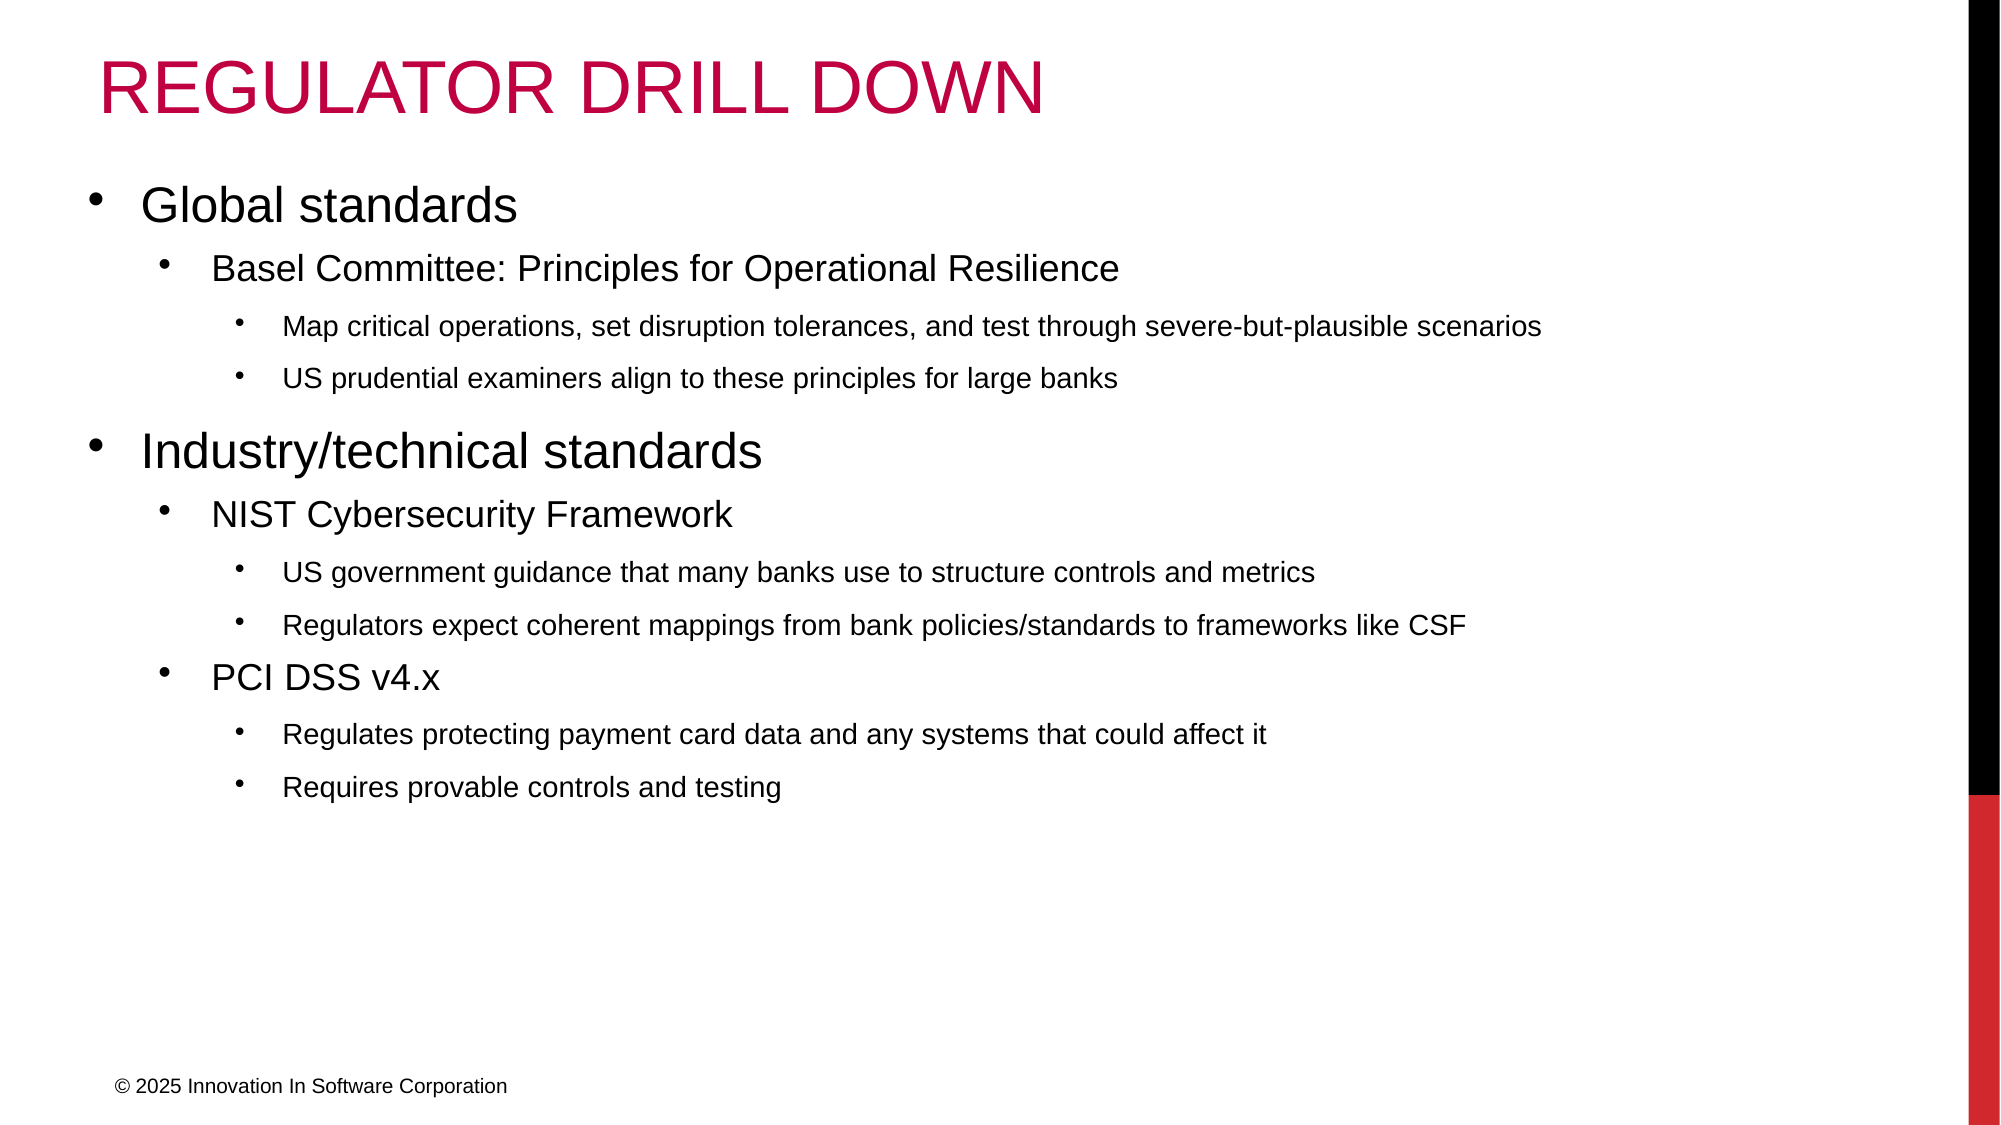

# Regulator Drill down
Global standards
Basel Committee: Principles for Operational Resilience
Map critical operations, set disruption tolerances, and test through severe-but-plausible scenarios
US prudential examiners align to these principles for large banks
Industry/technical standards
NIST Cybersecurity Framework
US government guidance that many banks use to structure controls and metrics
Regulators expect coherent mappings from bank policies/standards to frameworks like CSF
PCI DSS v4.x
Regulates protecting payment card data and any systems that could affect it
Requires provable controls and testing
© 2025 Innovation In Software Corporation